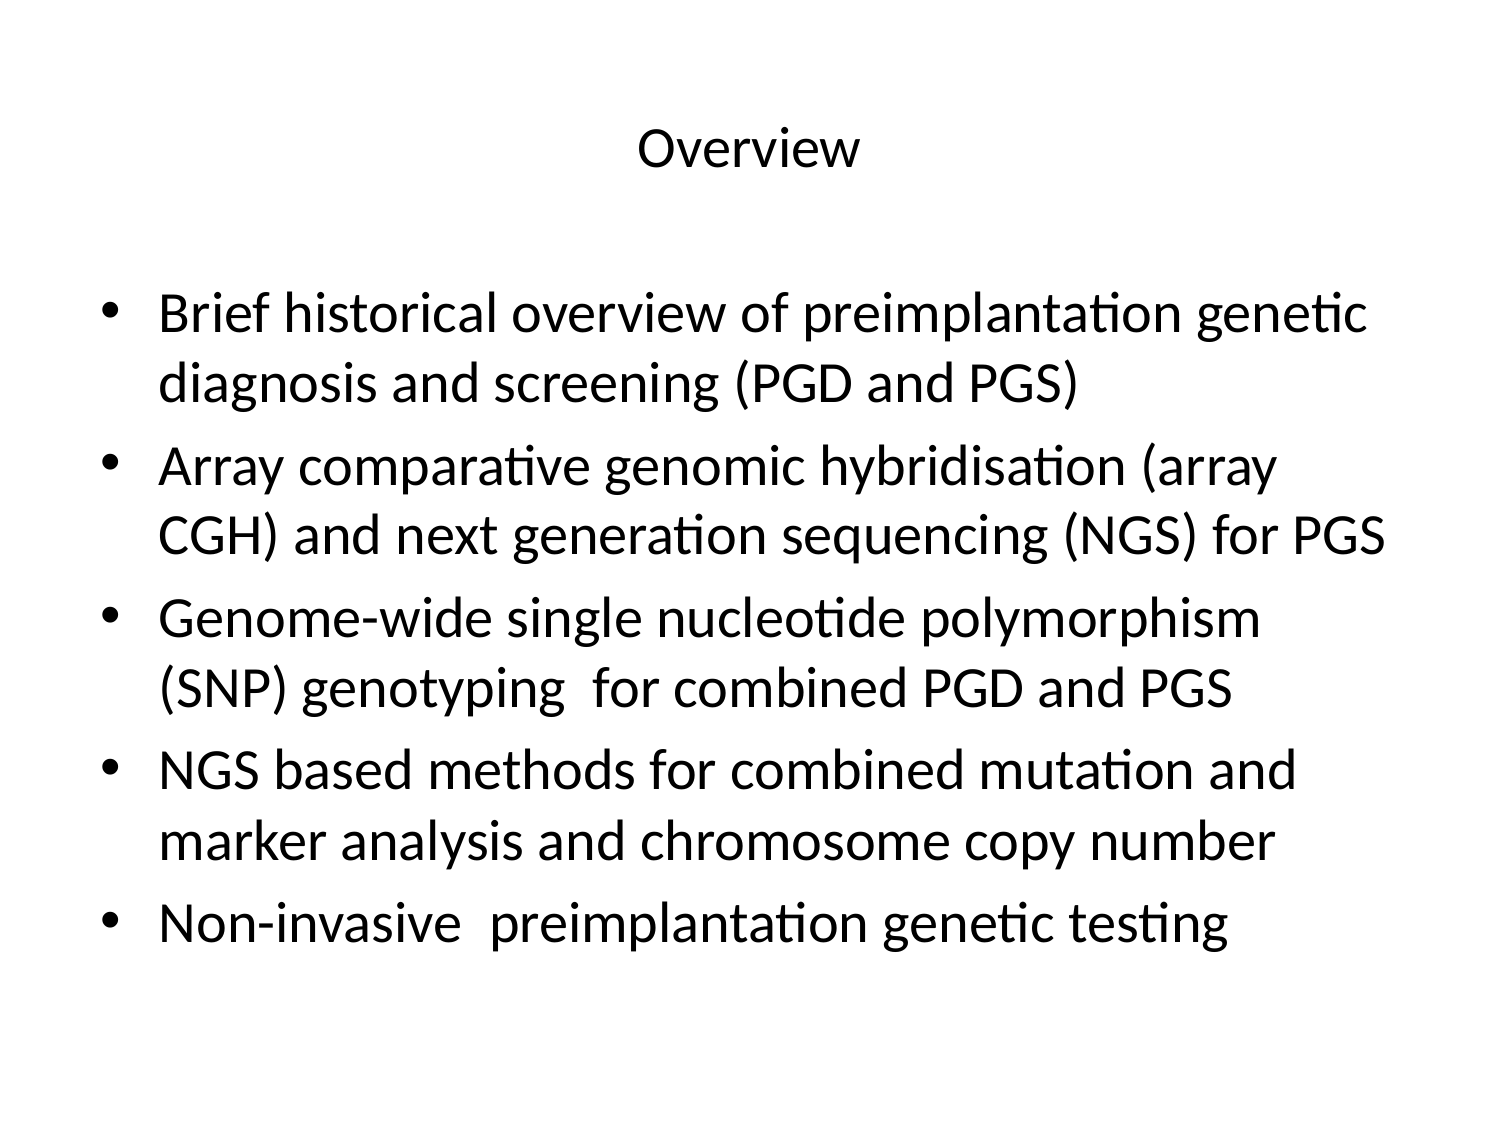

Overview

Brief historical overview of preimplantation genetic diagnosis and screening (PGD and PGS)
Array comparative genomic hybridisation (array CGH) and next generation sequencing (NGS) for PGS
Genome-wide single nucleotide polymorphism (SNP) genotyping  for combined PGD and PGS
NGS based methods for combined mutation and marker analysis and chromosome copy number
Non-invasive  preimplantation genetic testing